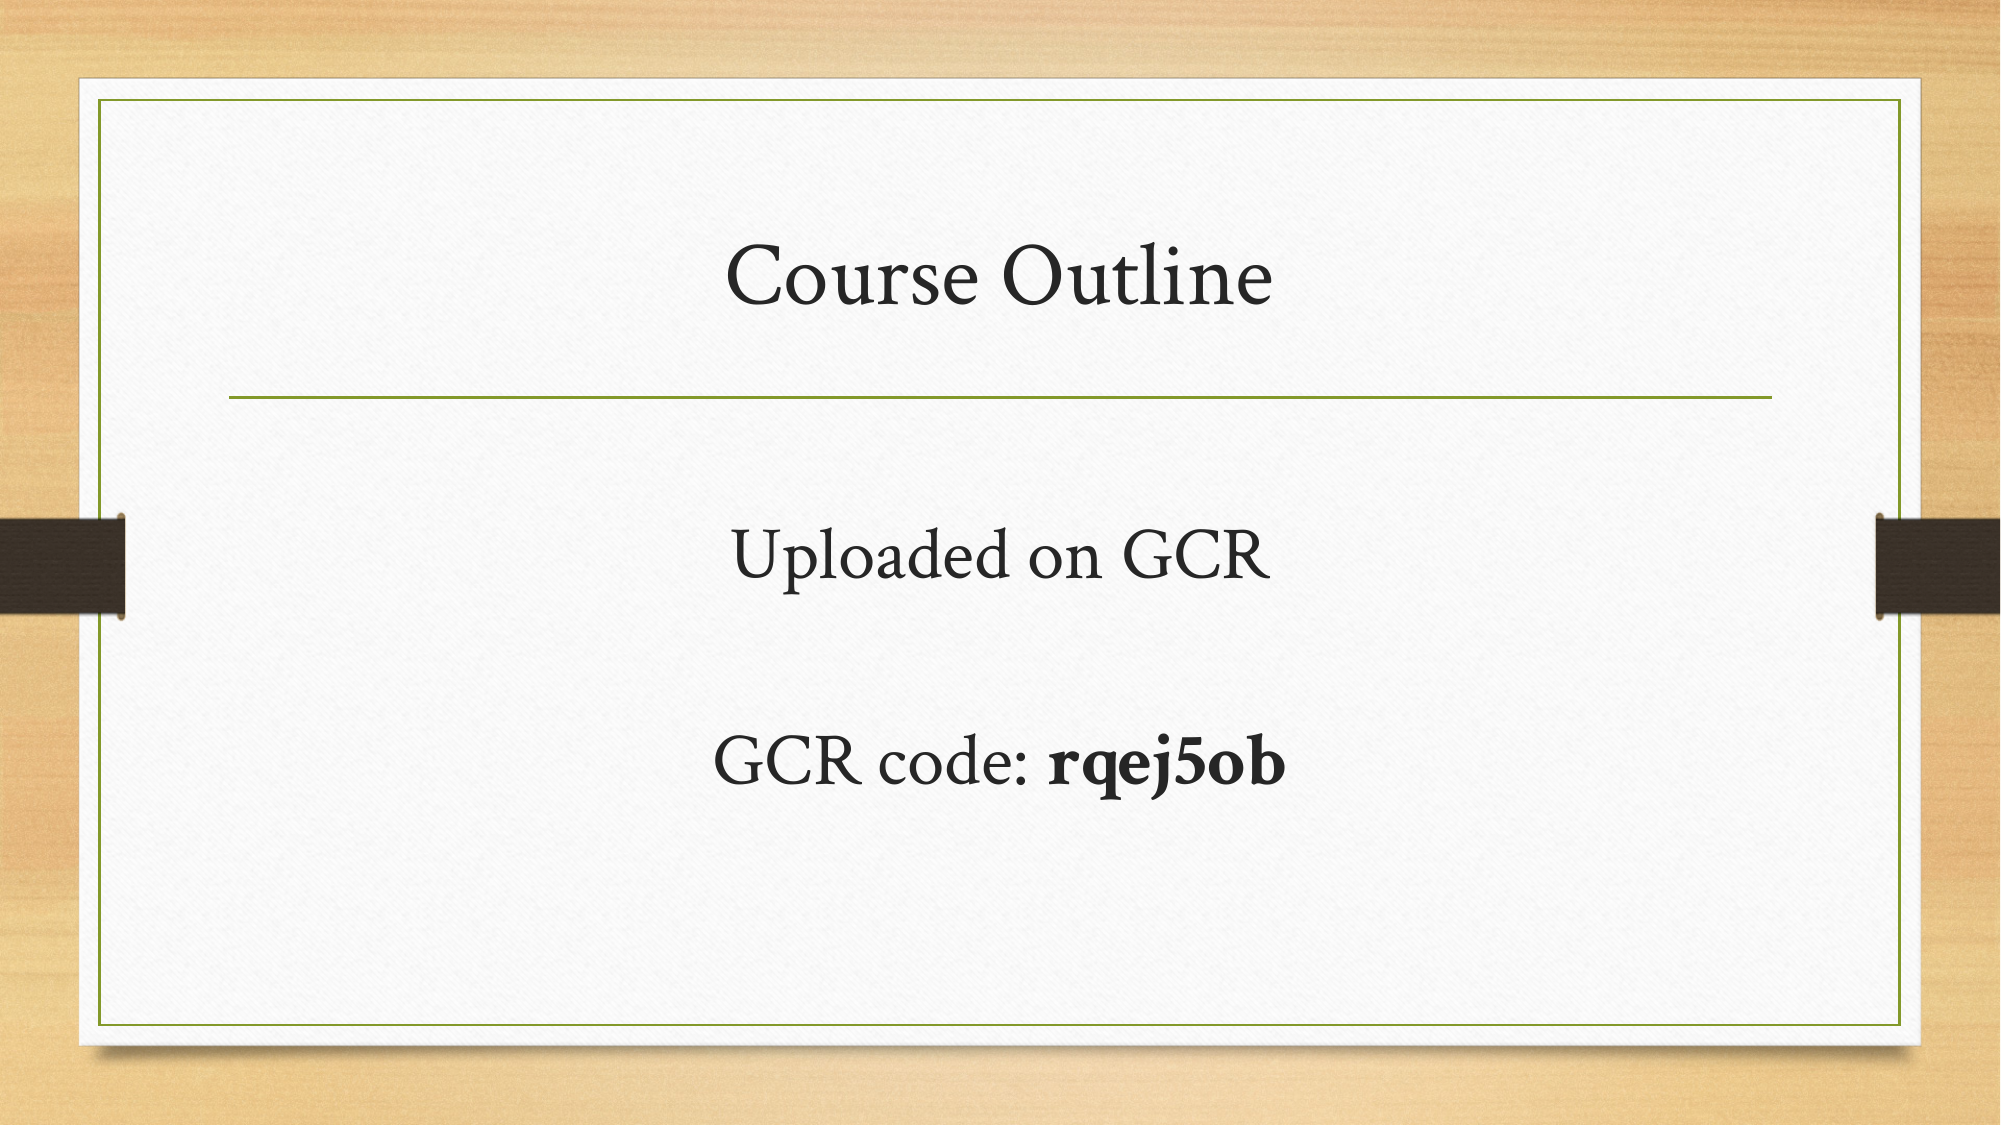

# Course Outline

Uploaded on GCR

GCR code: rqej5ob